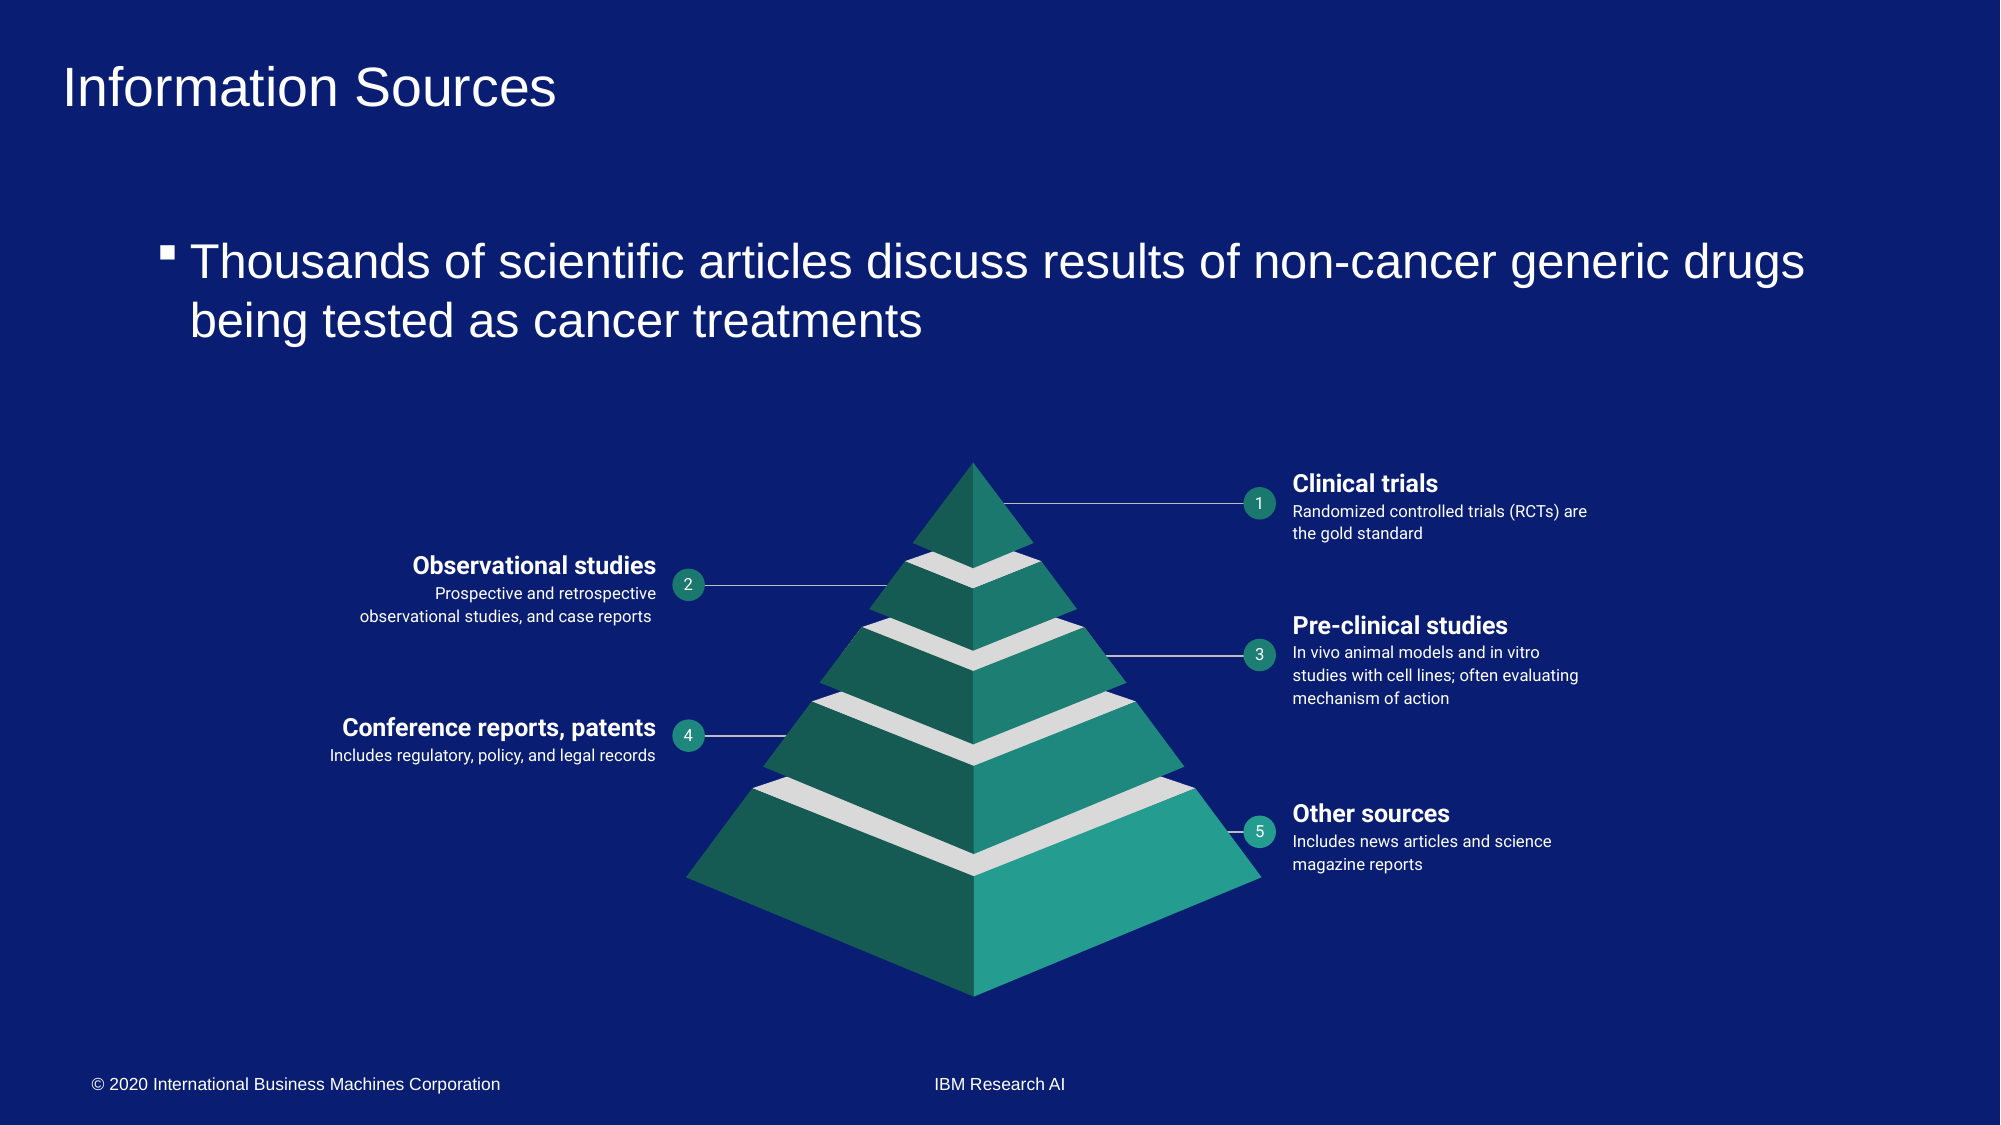

# Information Sources
Thousands of scientific articles discuss results of non-cancer generic drugs being tested as cancer treatments
Clinical trials
Randomized controlled trials (RCTs) are the gold standard
1

Observational studies
Prospective and retrospective observational studies, and case reports
2

Pre-clinical studies
In vivo animal models and in vitro studies with cell lines; often evaluating mechanism of action
3

Conference reports, patents
Includes regulatory, policy, and legal records
4

Other sources
Includes news articles and science magazine reports
5